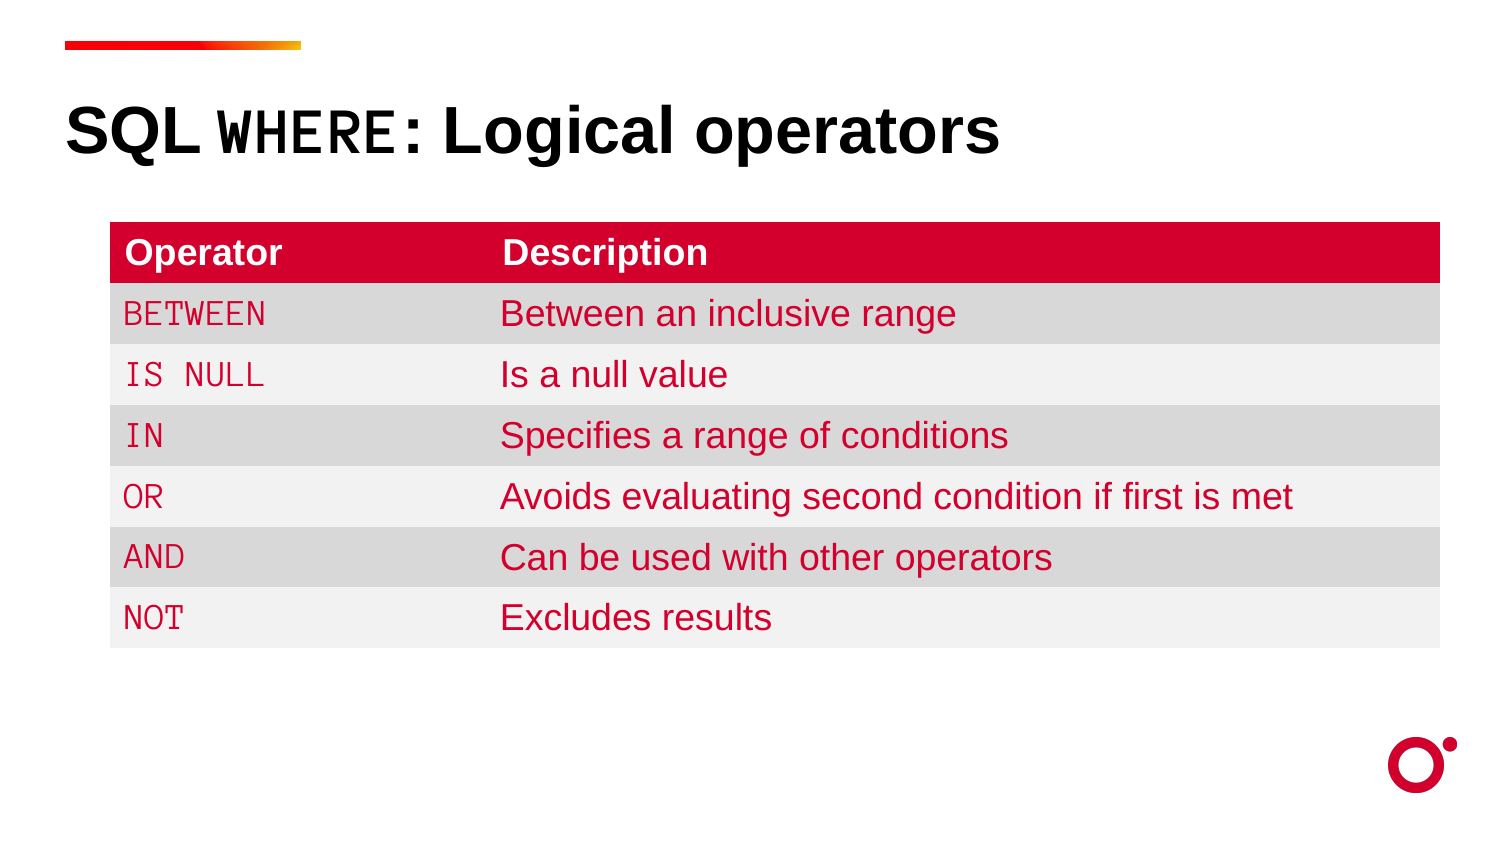

SQL WHERE: Logical operators

| Operator Description |  |
| --- | --- |
| BETWEEN | Between an inclusive range |
| IS NULL | Is a null value |
| IN | Specifies a range of conditions |
| OR | Avoids evaluating second condition if first is met |
| AND | Can be used with other operators |
| NOT | Excludes results |